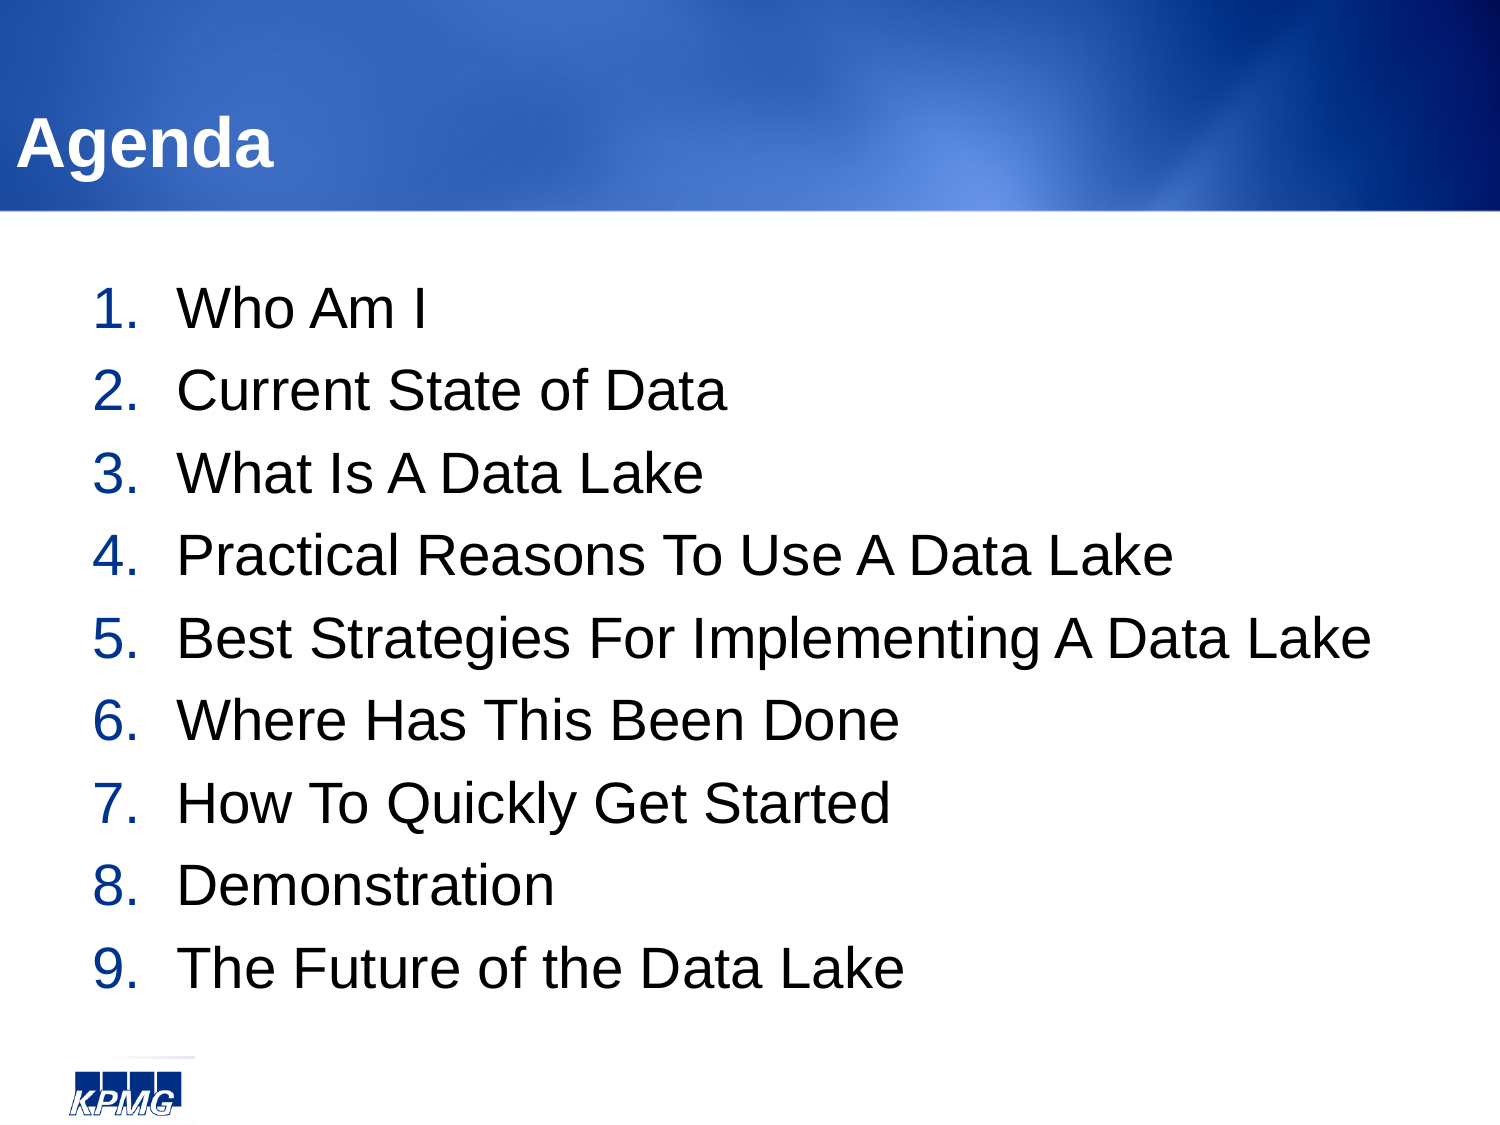

Agenda
Who Am I
Current State of Data
What Is A Data Lake
Practical Reasons To Use A Data Lake
Best Strategies For Implementing A Data Lake
Where Has This Been Done
How To Quickly Get Started
Demonstration
The Future of the Data Lake